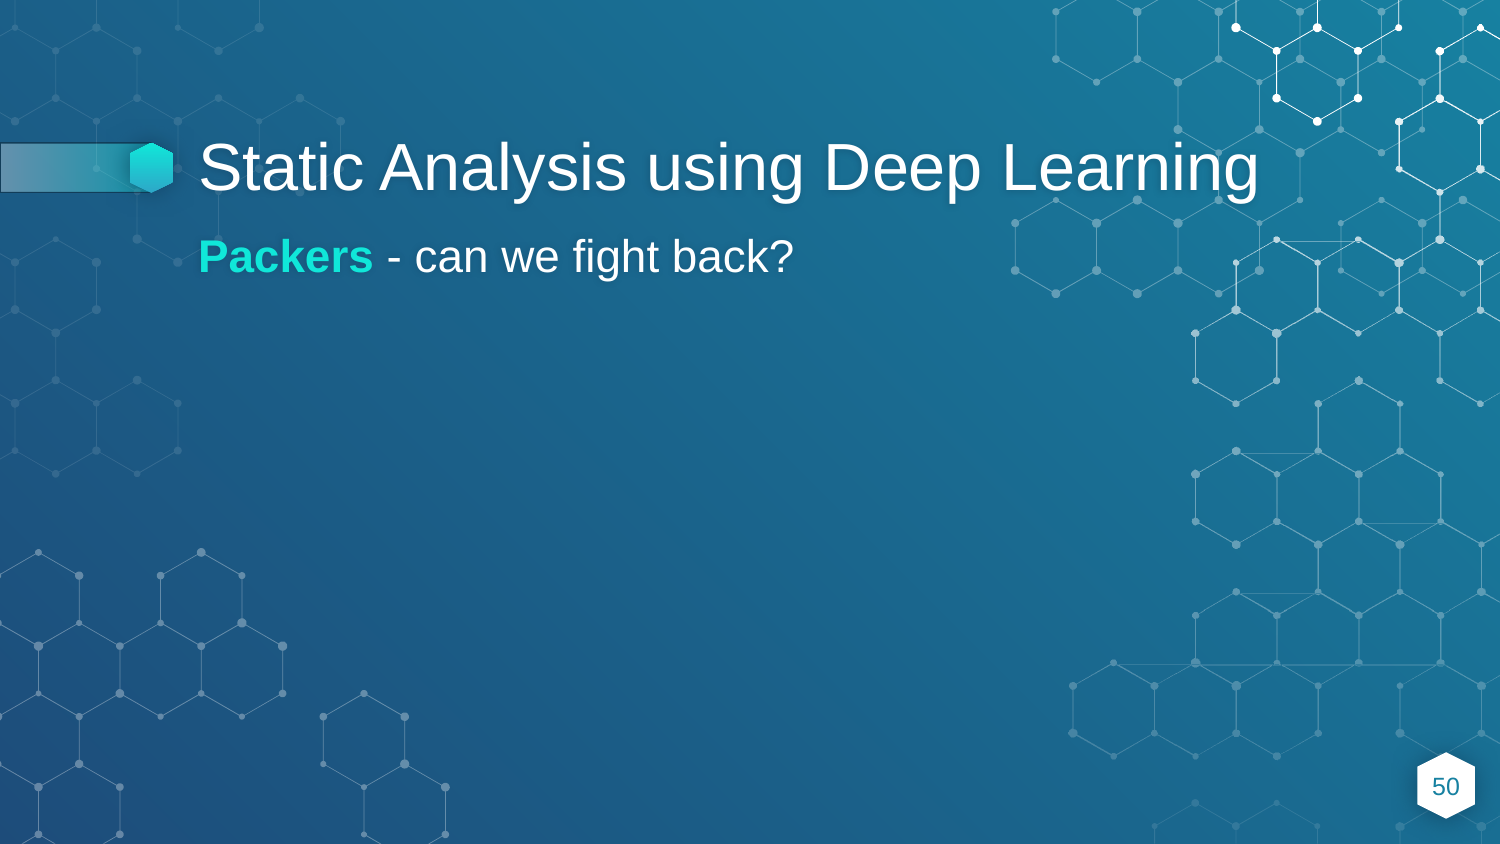

# Static Analysis using Deep Learning
Packers - can we fight back?

50